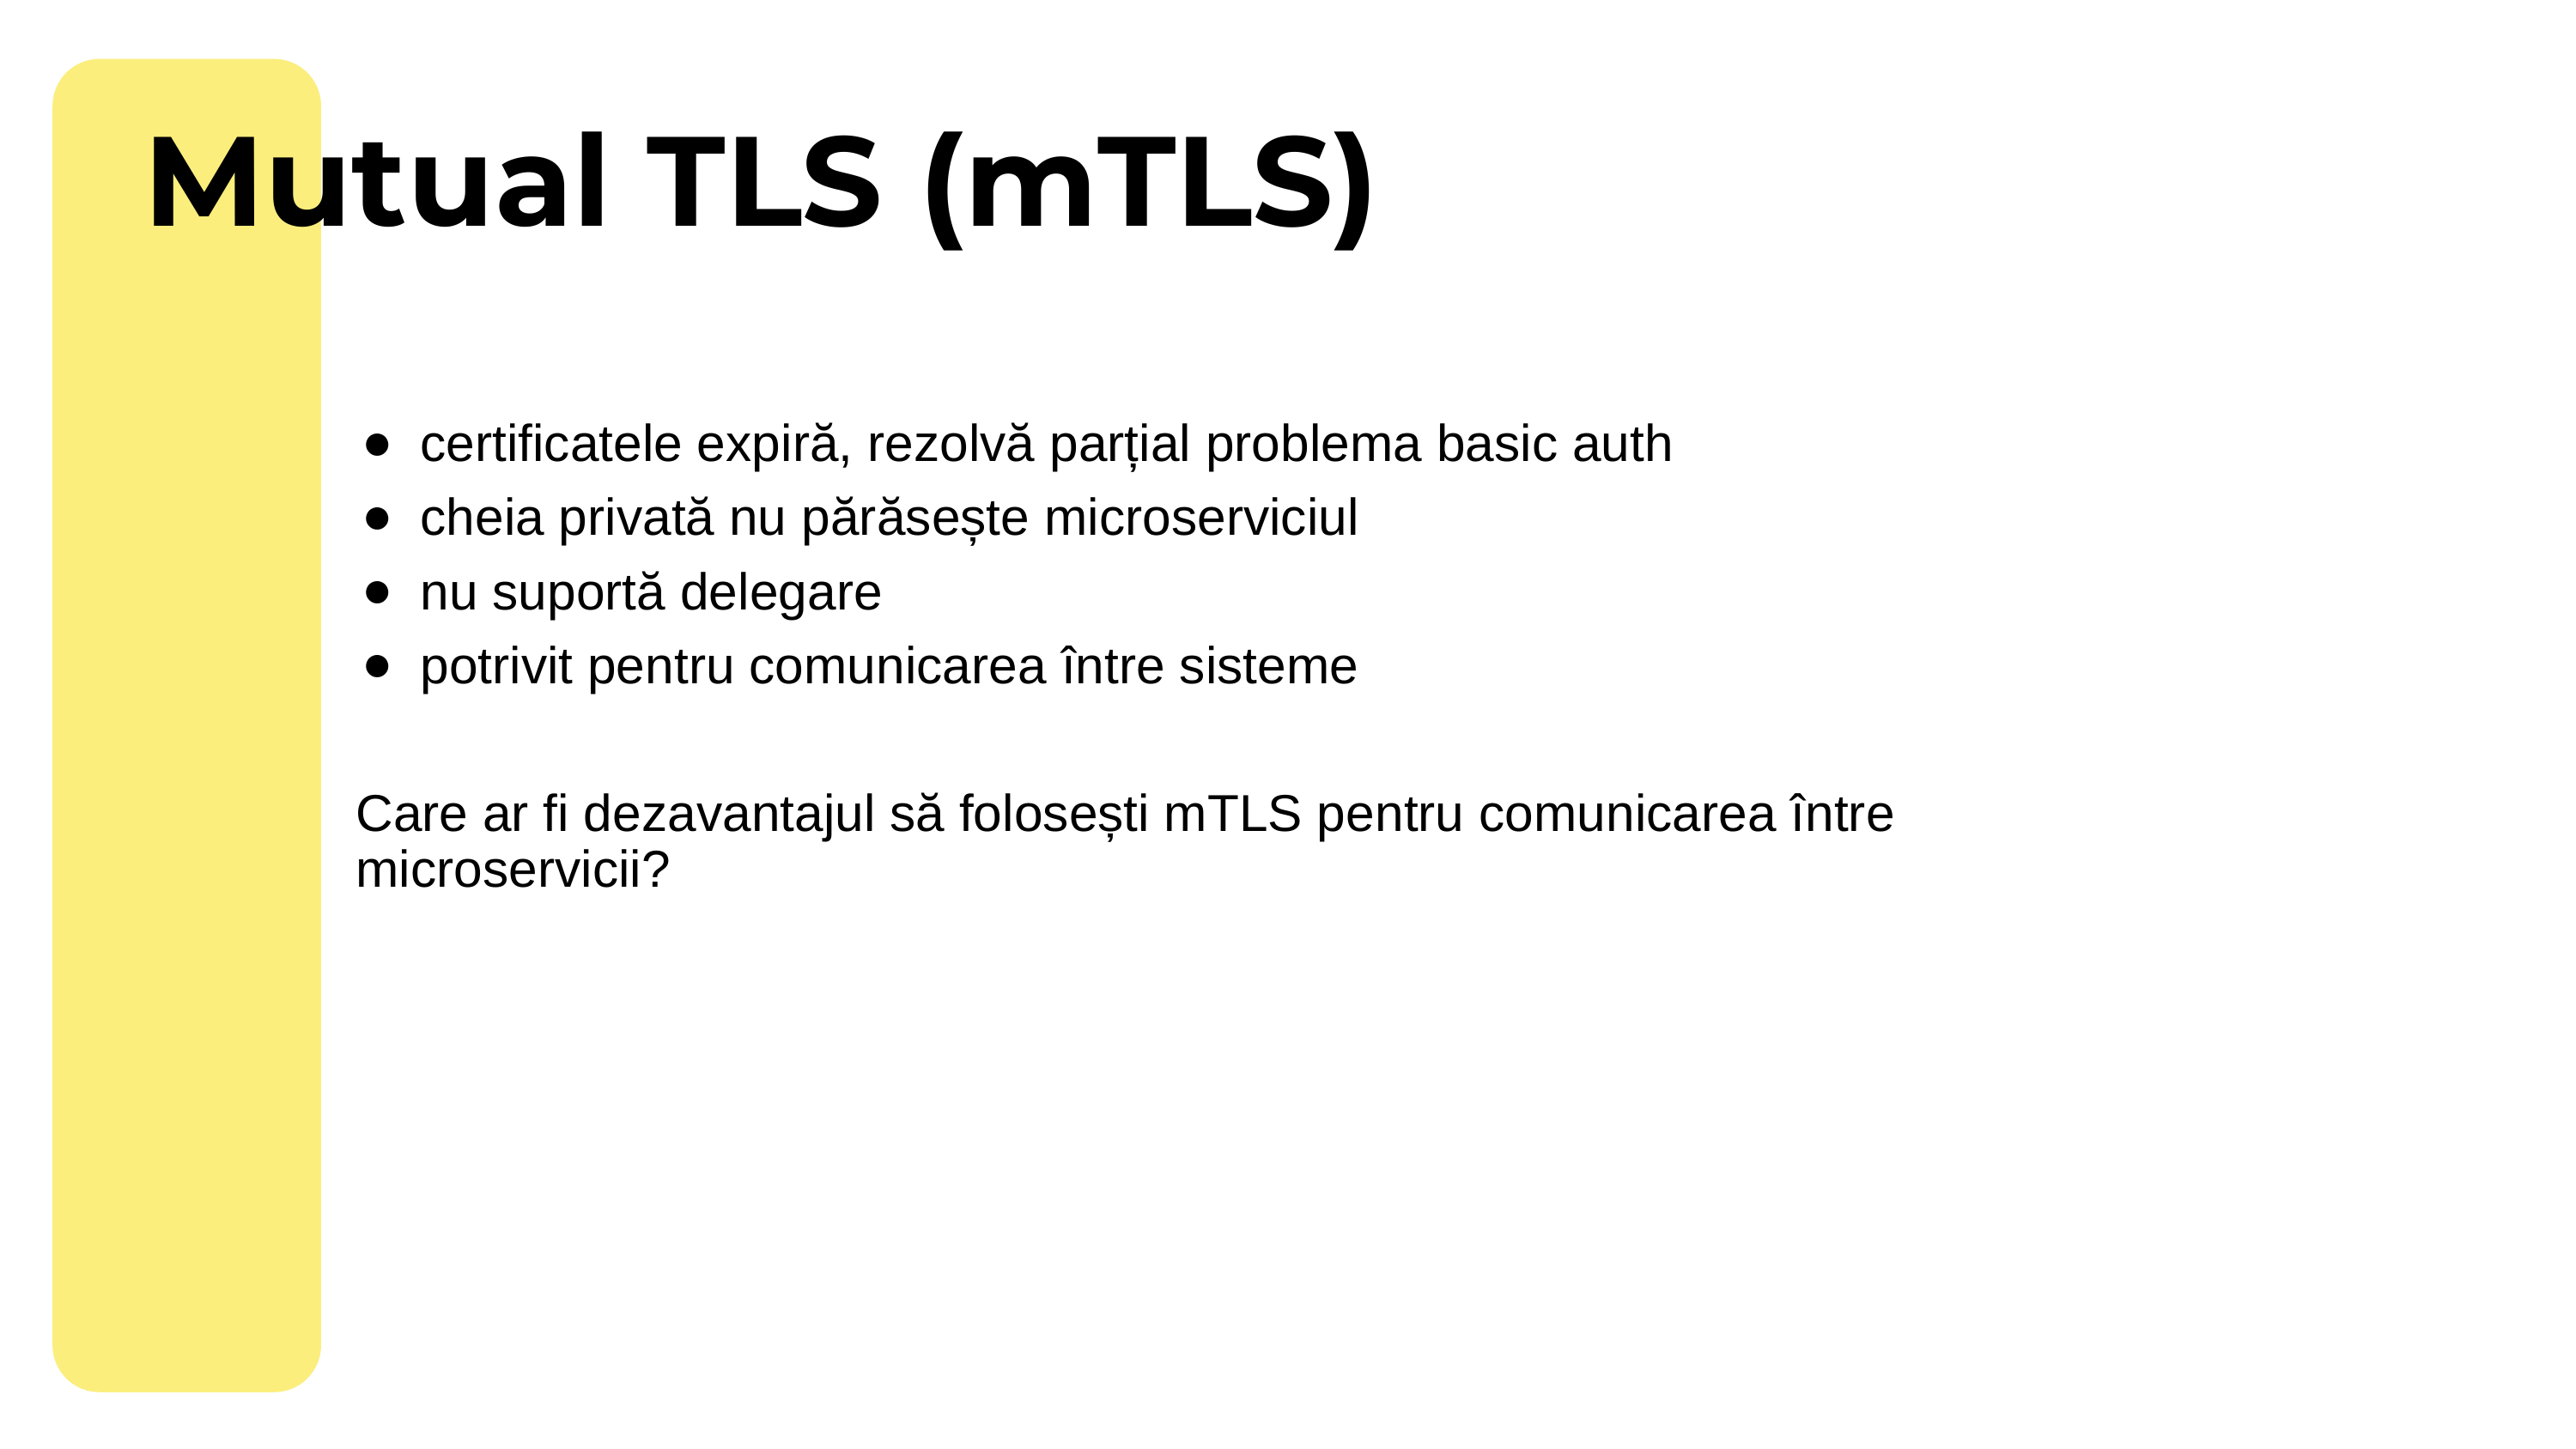

Mutual TLS (mTLS)
certificatele expiră, rezolvă parțial problema basic auth
cheia privată nu părăsește microserviciul
nu suportă delegare
potrivit pentru comunicarea între sisteme

Care ar fi dezavantajul să folosești mTLS pentru comunicarea între microservicii?